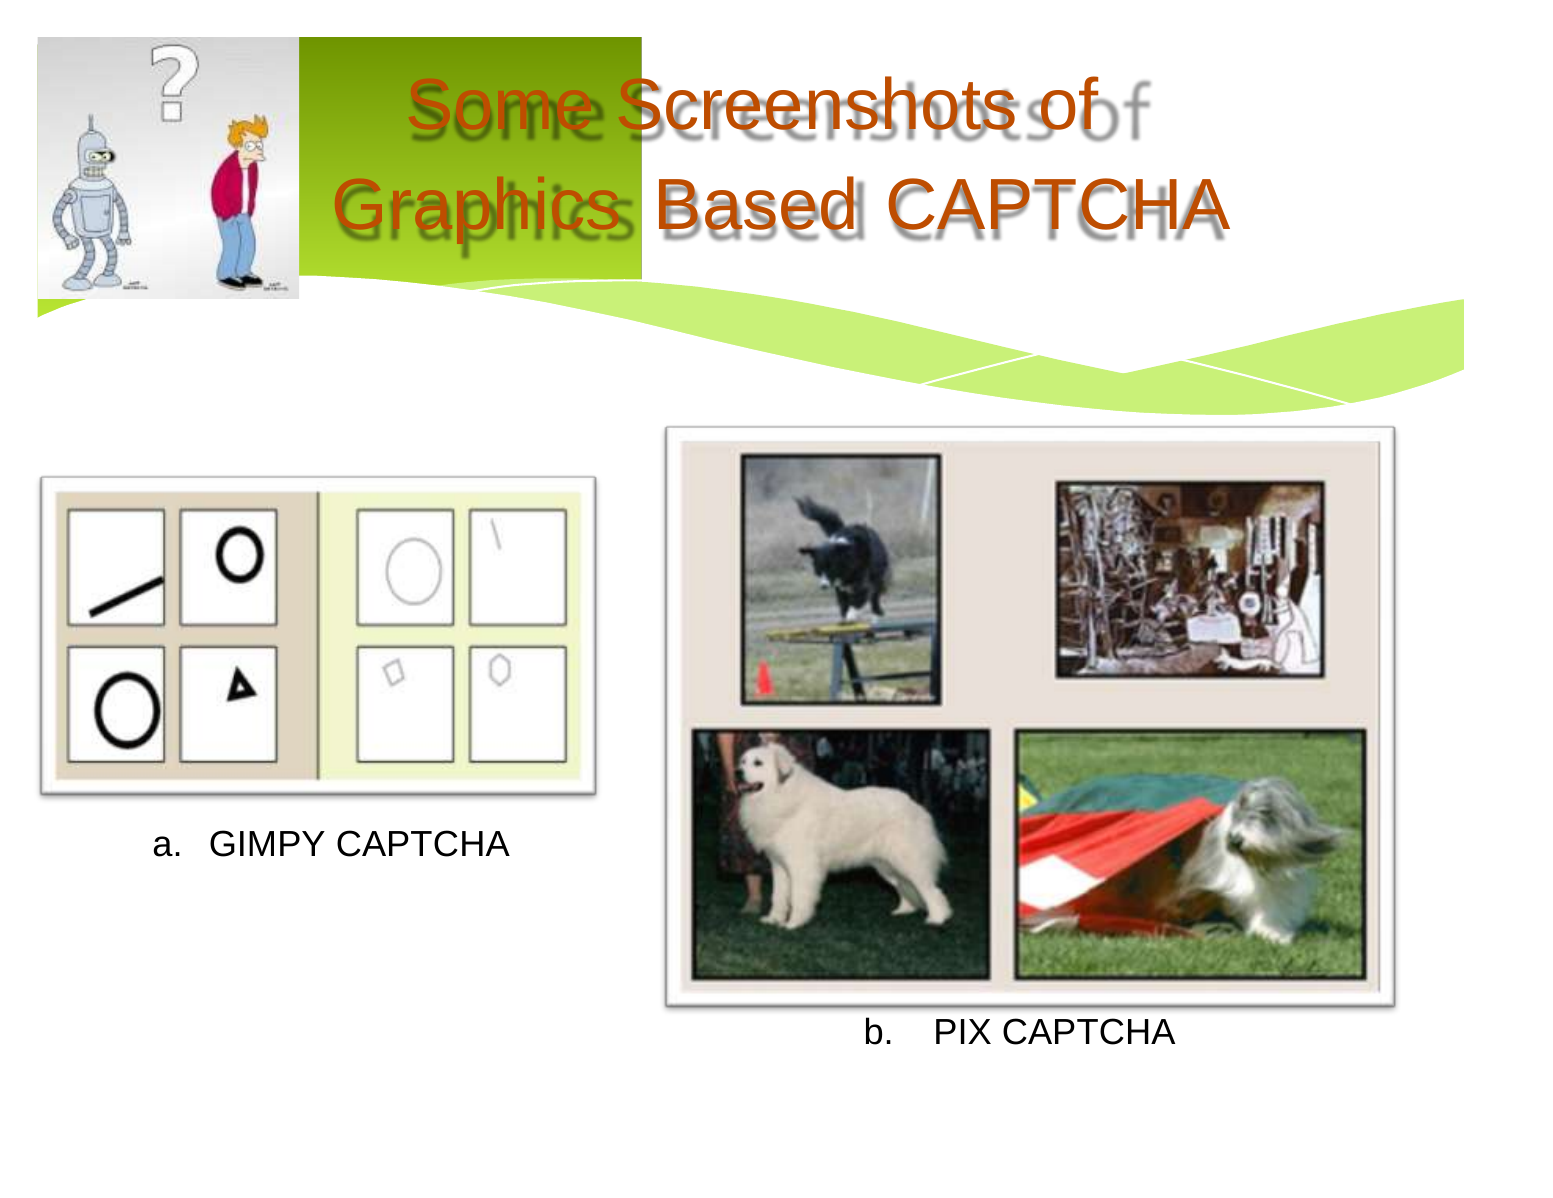

Some Screenshots of

Graphics
Based
CAPTCHA

a.
GIMPY CAPTCHA
b.
PIX CAPTCHA